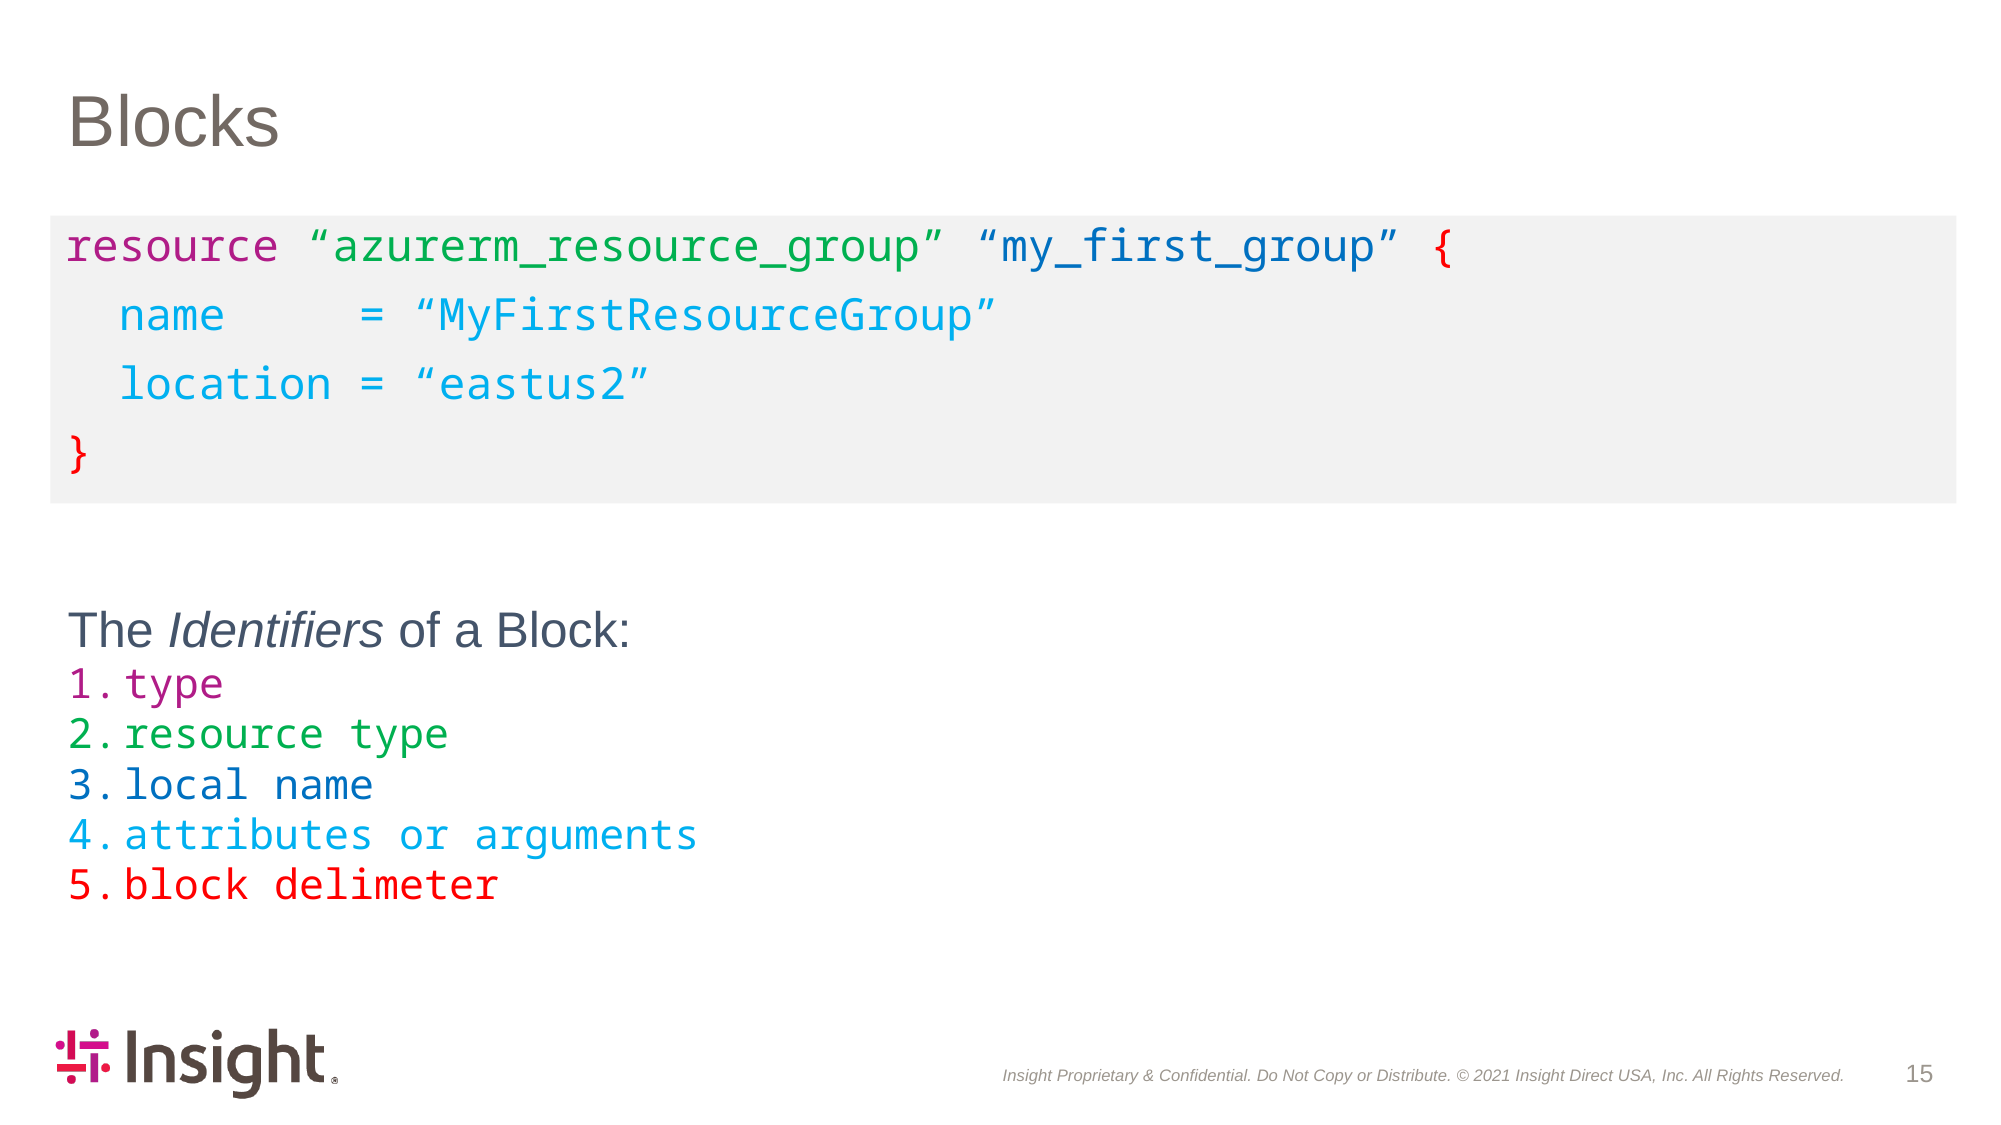

# Blocks
resource “azurerm_resource_group” “my_first_group” {
  name     = “MyFirstResourceGroup”
  location = “eastus2”
}
The Identifiers of a Block:
type
resource type
local name
attributes or arguments
block delimeter